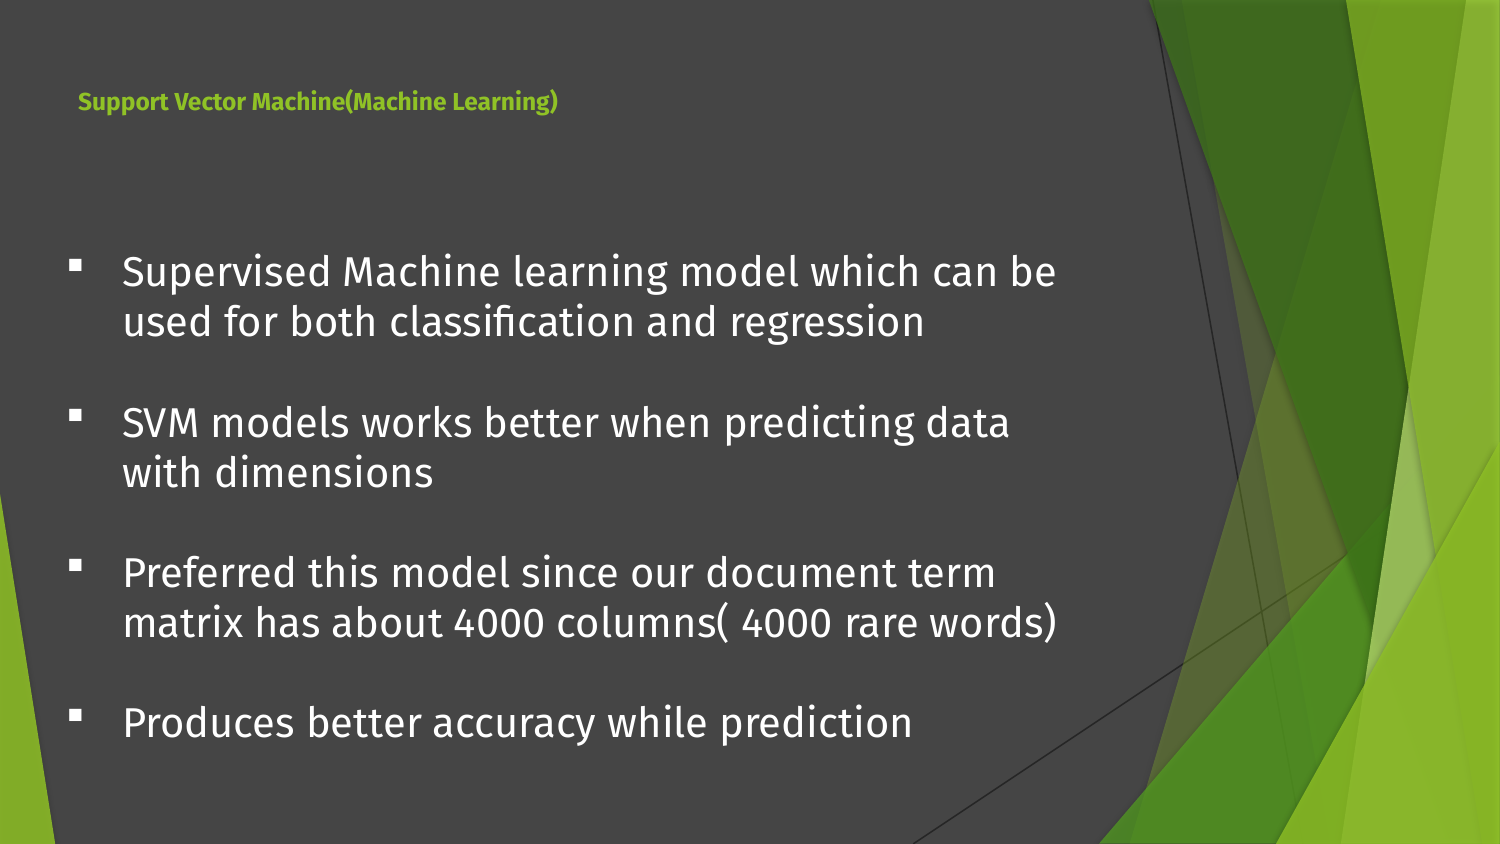

# Support Vector Machine(Machine Learning)
Supervised Machine learning model which can be used for both classification and regression

SVM models works better when predicting data with dimensions

Preferred this model since our document term matrix has about 4000 columns( 4000 rare words)

Produces better accuracy while prediction